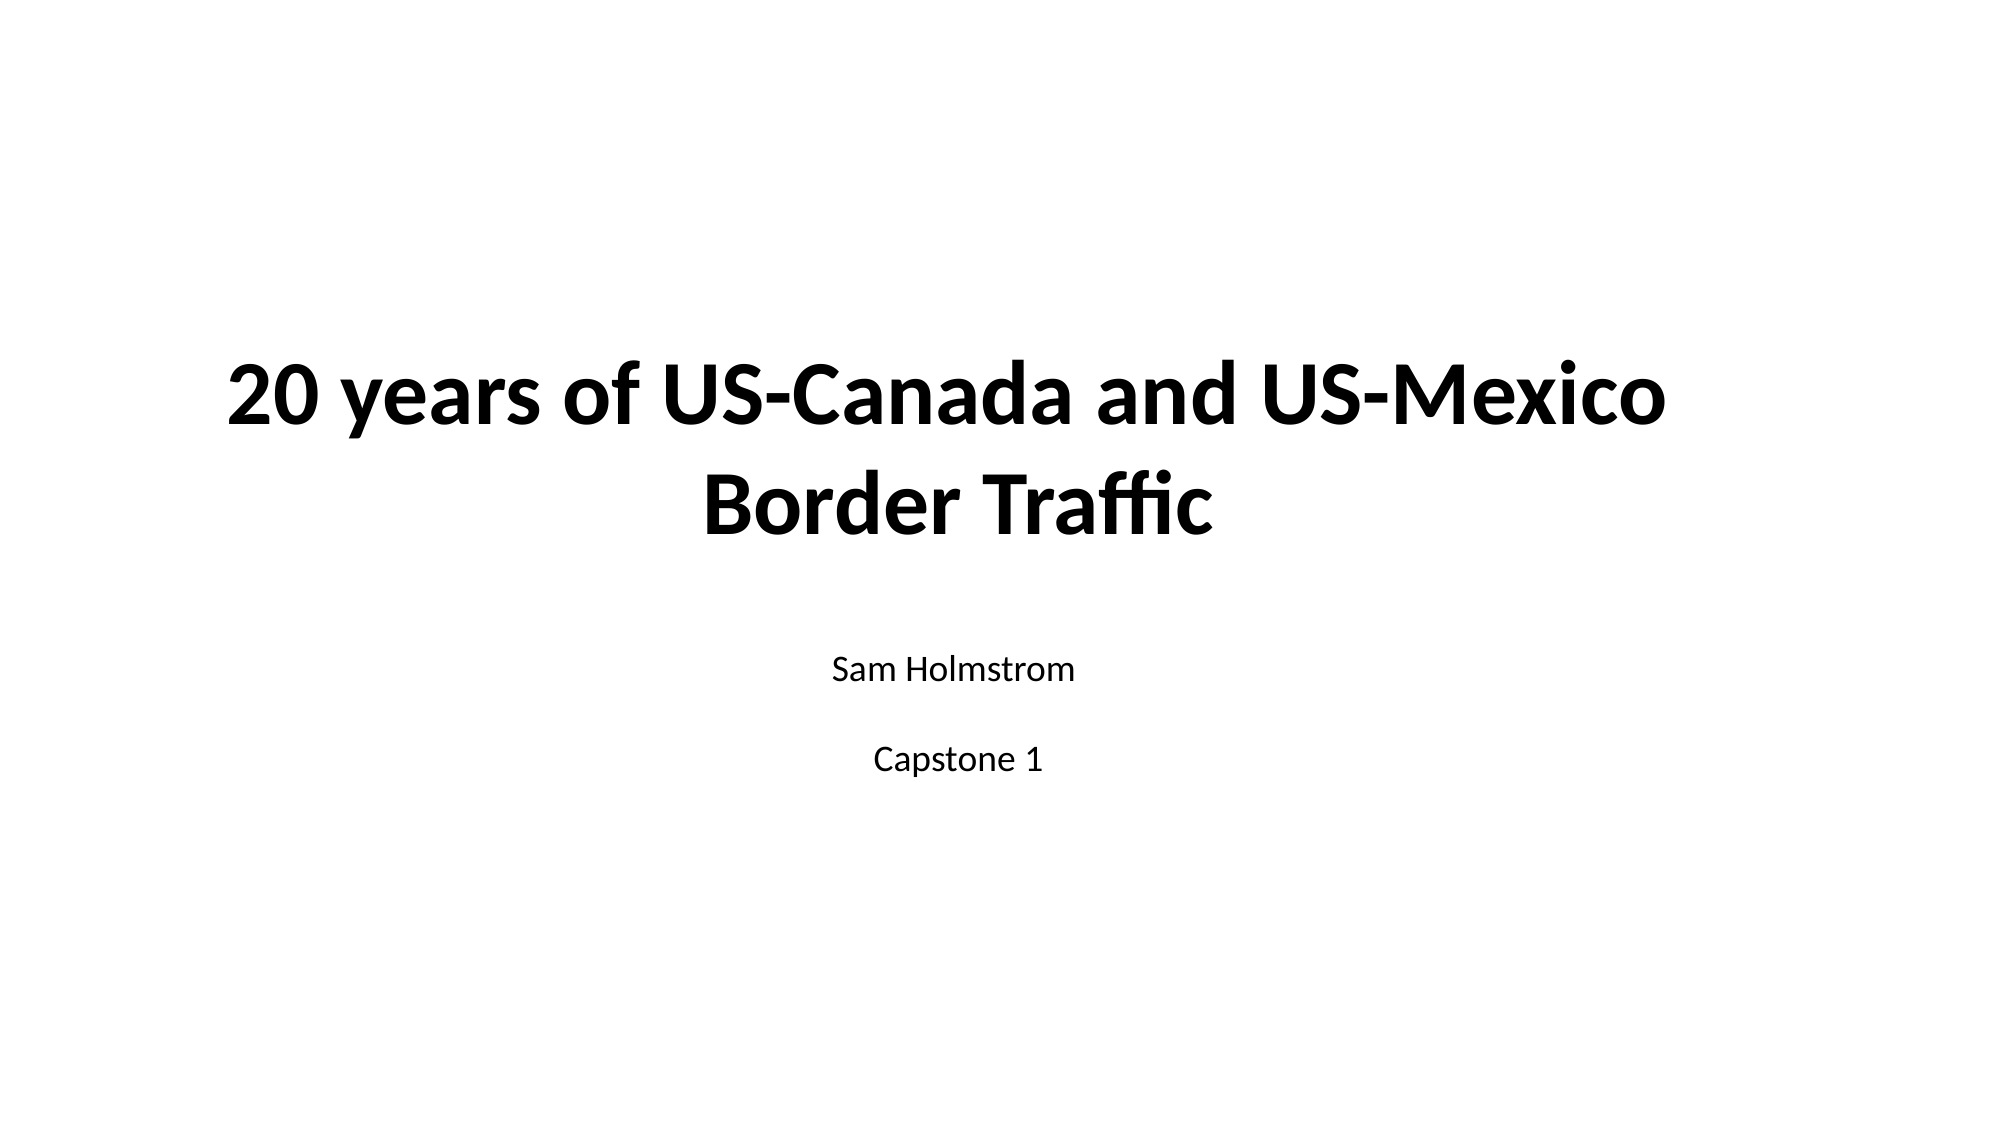

20 years of US-Canada and US-Mexico
Border Traffic
Sam Holmstrom

Capstone 1